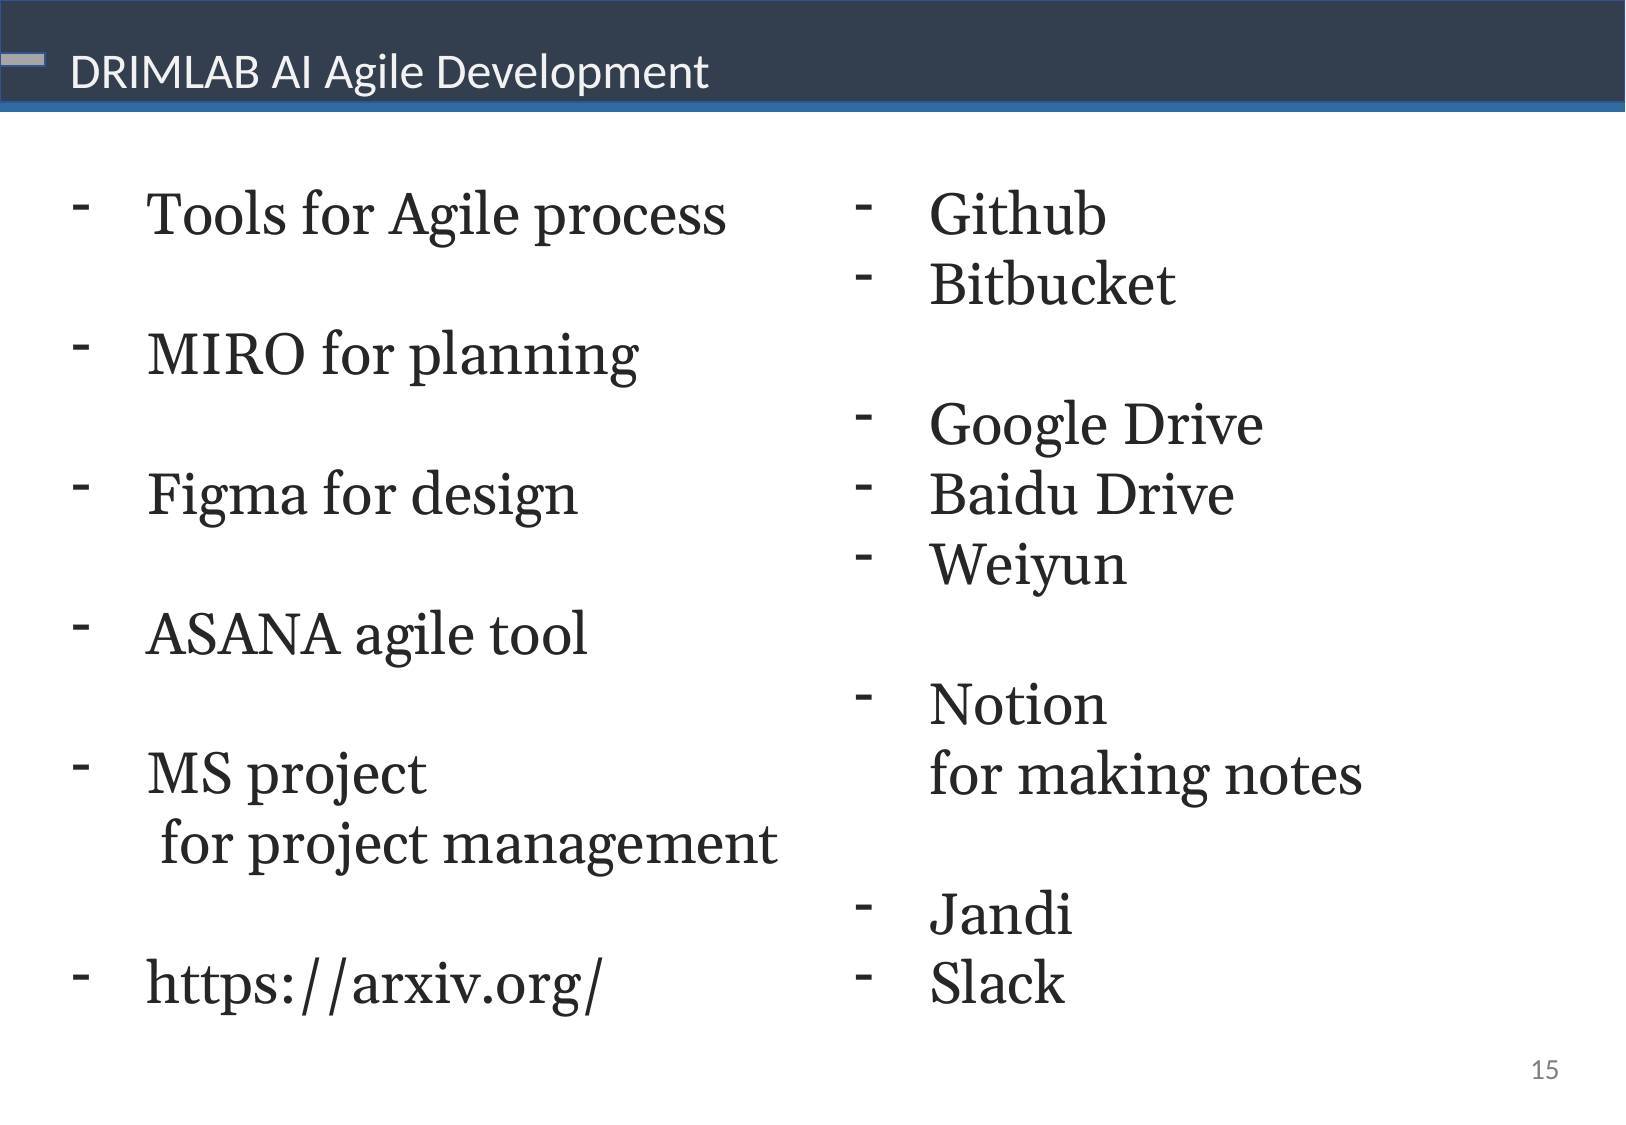

# DRIMLAB AI Agile Development

Tools for Agile process

MIRO for planning

Figma for design

ASANA agile tool

MS project
 for project management

https://arxiv.org/
Github
Bitbucket

Google Drive
Baidu Drive
Weiyun

Notion
for making notes

Jandi
Slack

15